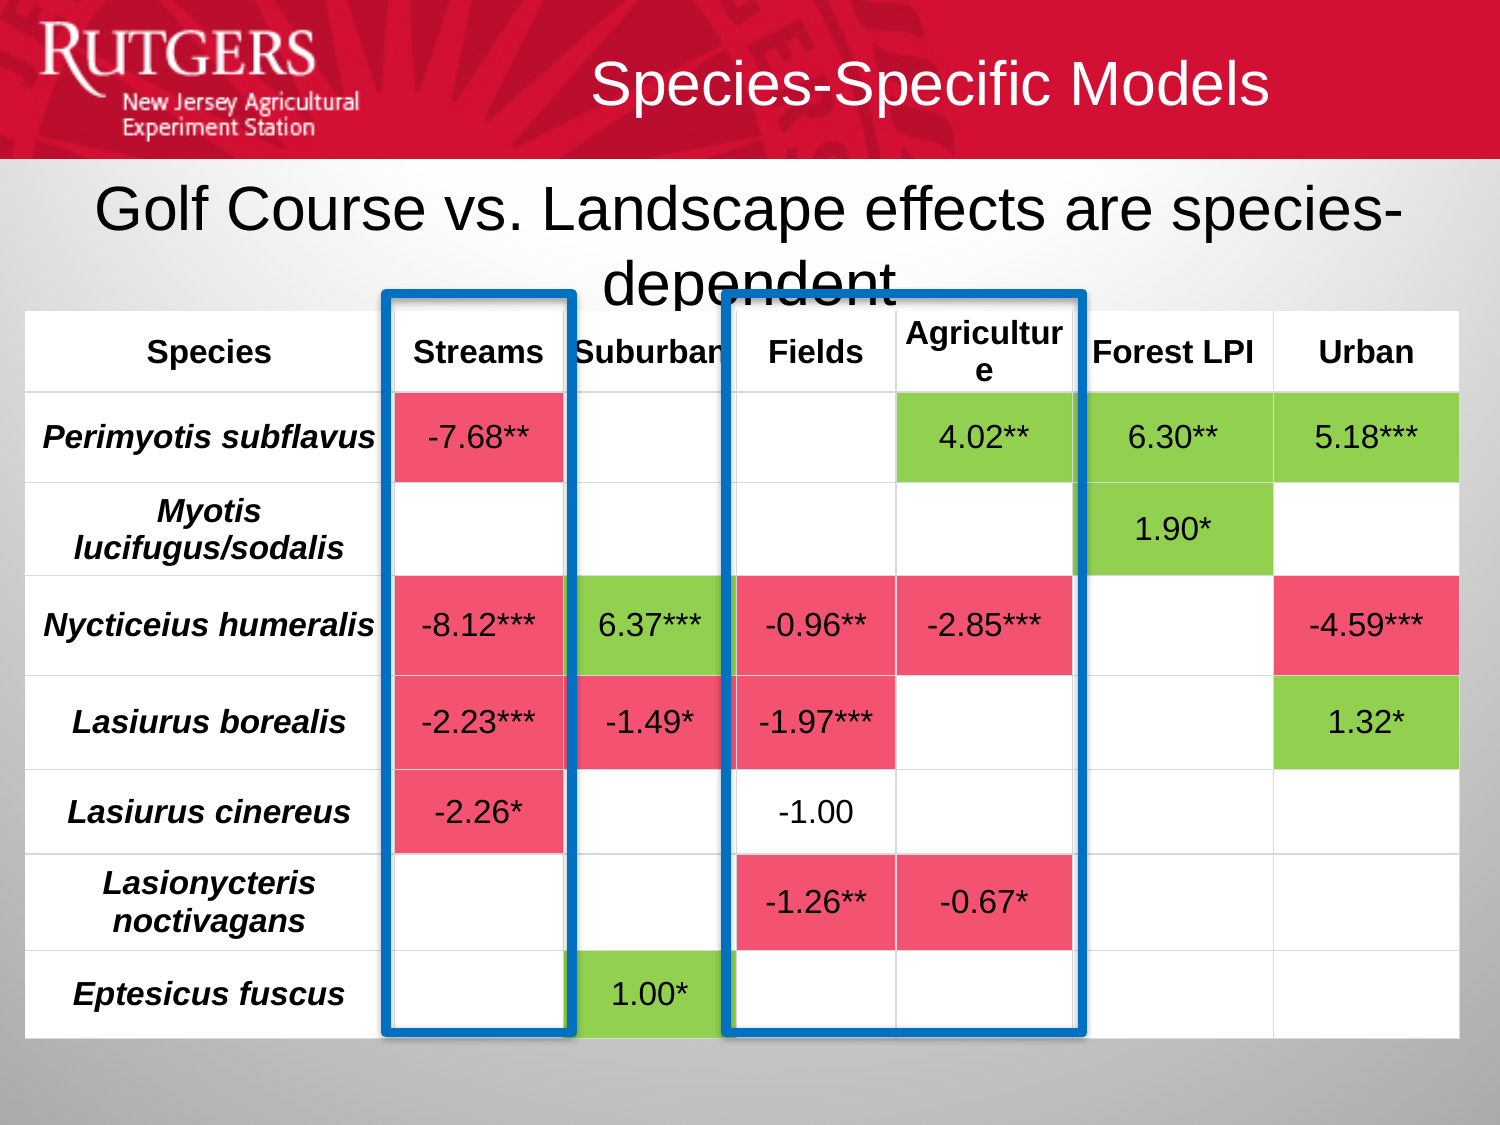

Species-Specific Models
# Golf Course vs. Landscape effects are species-dependent

| Species | Streams | Suburban | Fields | Agriculture | Forest LPI | Urban |
| --- | --- | --- | --- | --- | --- | --- |
| Perimyotis subflavus | -7.68\*\* |  |  | 4.02\*\* | 6.30\*\* | 5.18\*\*\* |
| Myotis lucifugus/sodalis |  |  |  |  | 1.90\* |  |
| Nycticeius humeralis | -8.12\*\*\* | 6.37\*\*\* | -0.96\*\* | -2.85\*\*\* |  | -4.59\*\*\* |
| Lasiurus borealis | -2.23\*\*\* | -1.49\* | -1.97\*\*\* |  |  | 1.32\* |
| Lasiurus cinereus | -2.26\* |  | -1.00 |  |  |  |
| Lasionycteris noctivagans |  |  | -1.26\*\* | -0.67\* |  |  |
| Eptesicus fuscus |  | 1.00\* |  |  |  |  |